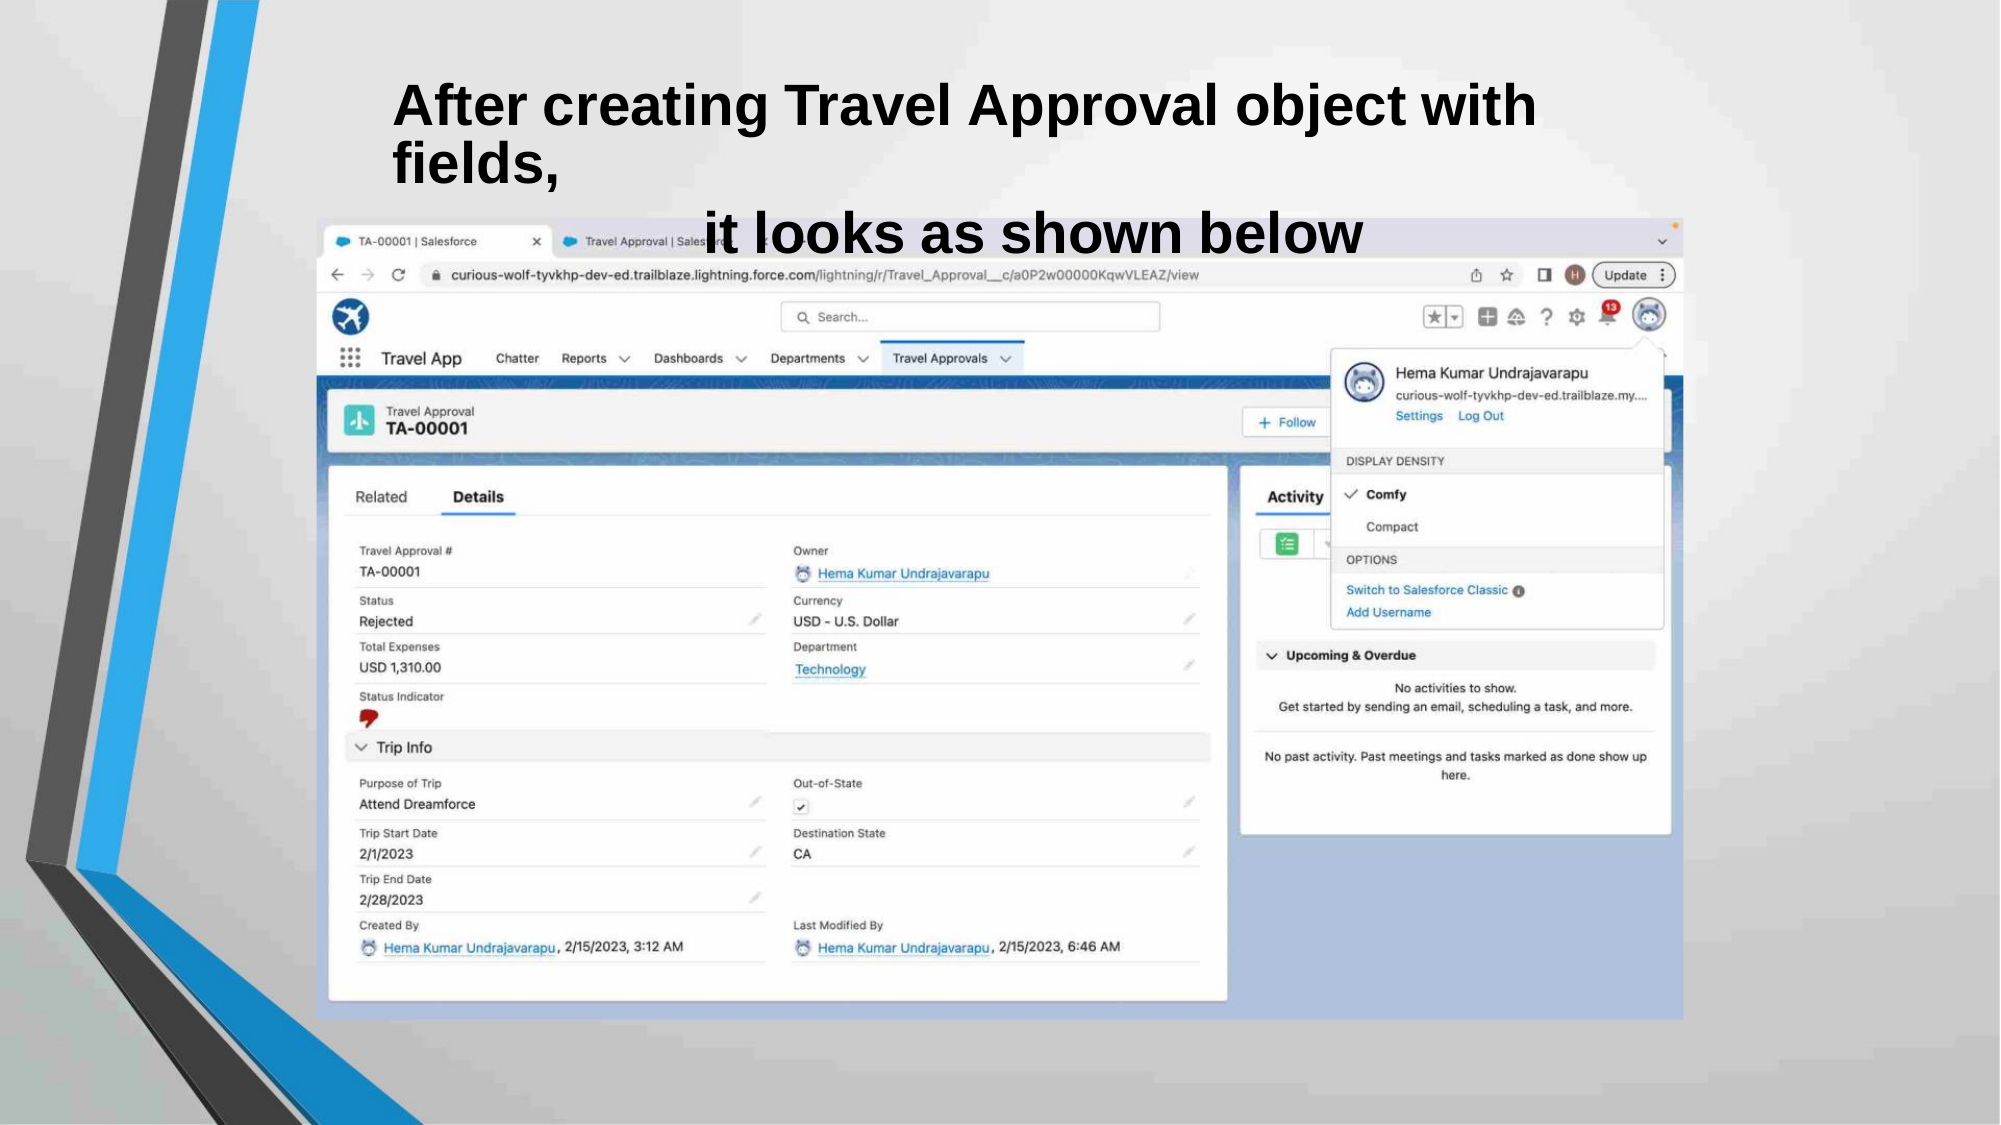

After creating Travel Approval object with fields,
it looks as shown below